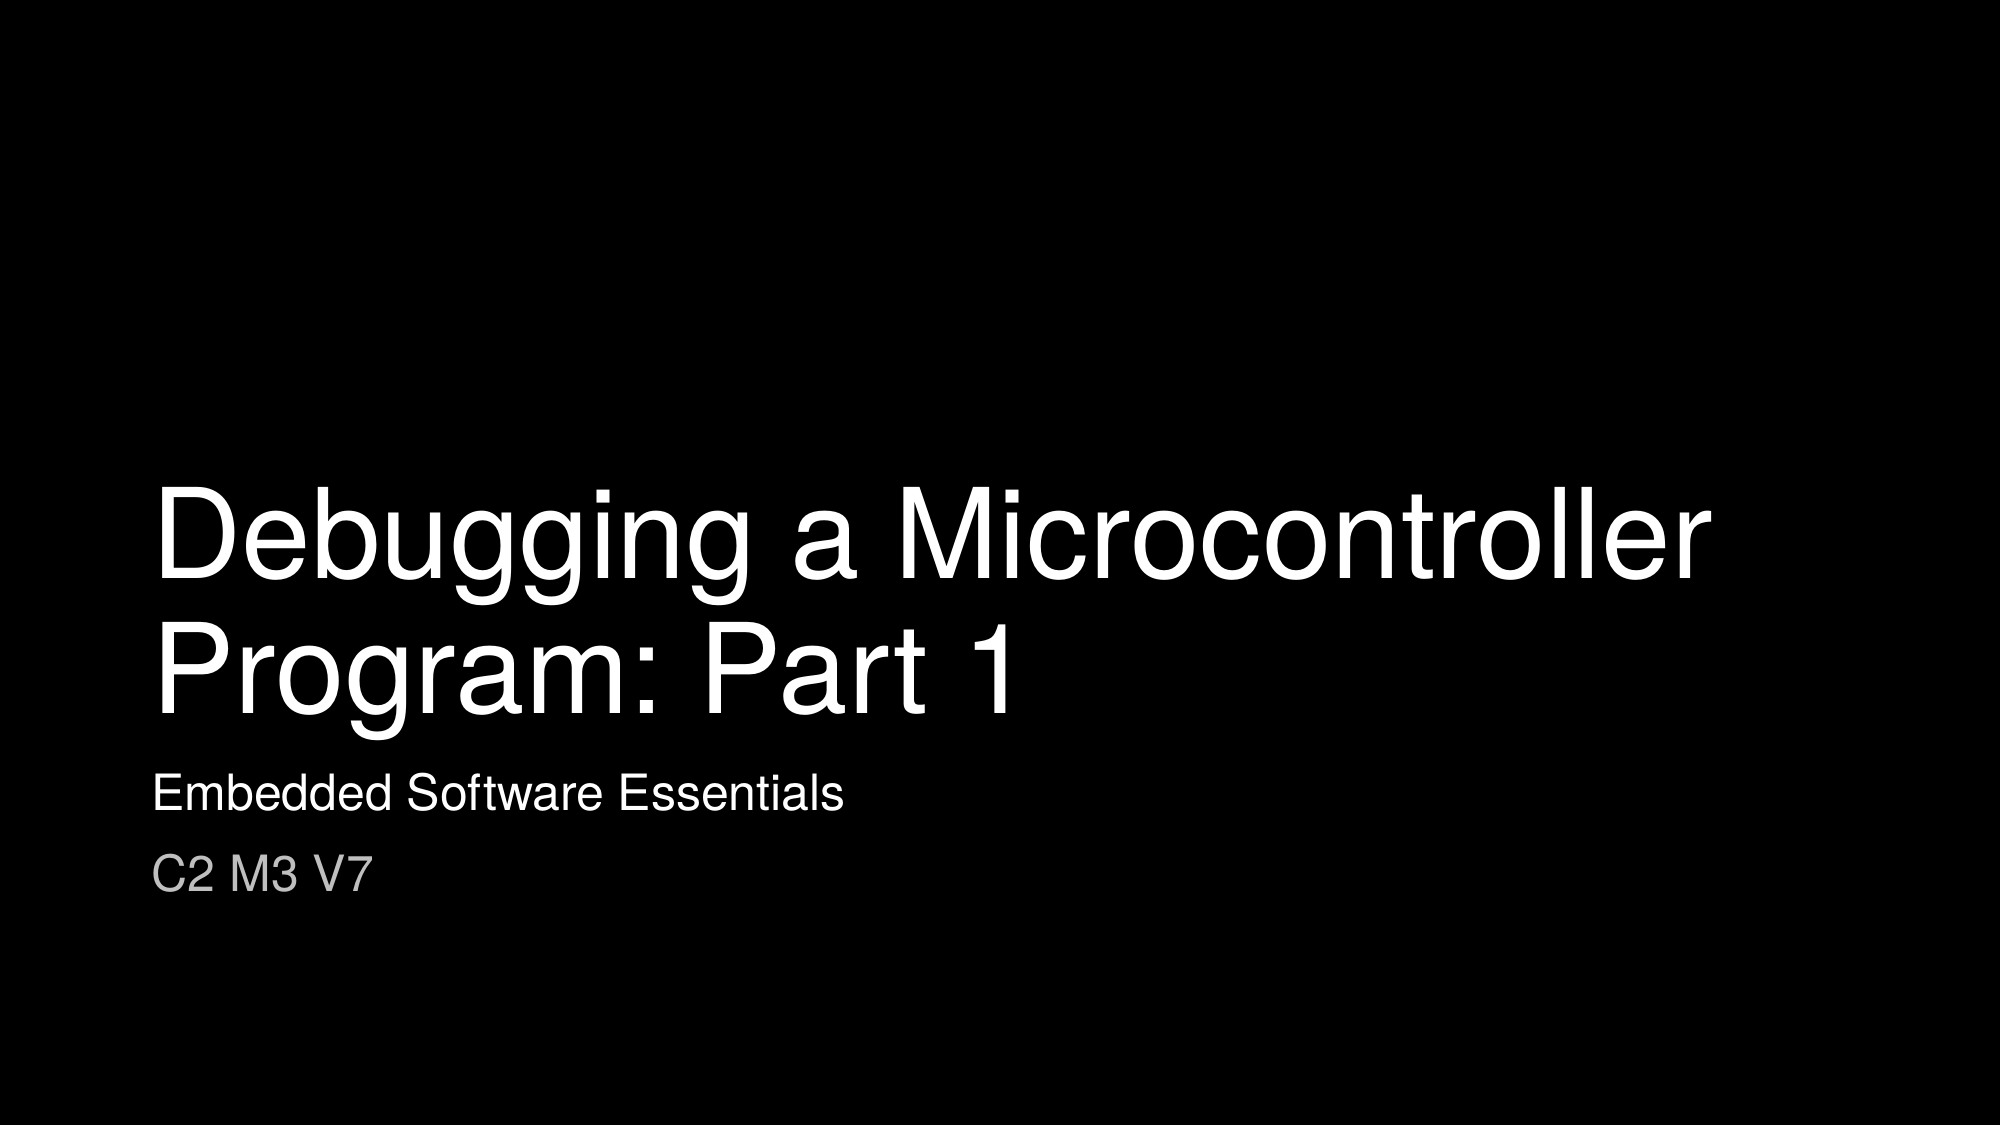

# Debugging a Microcontroller Program: Part 1
Embedded Software Essentials
C2 M3 V7